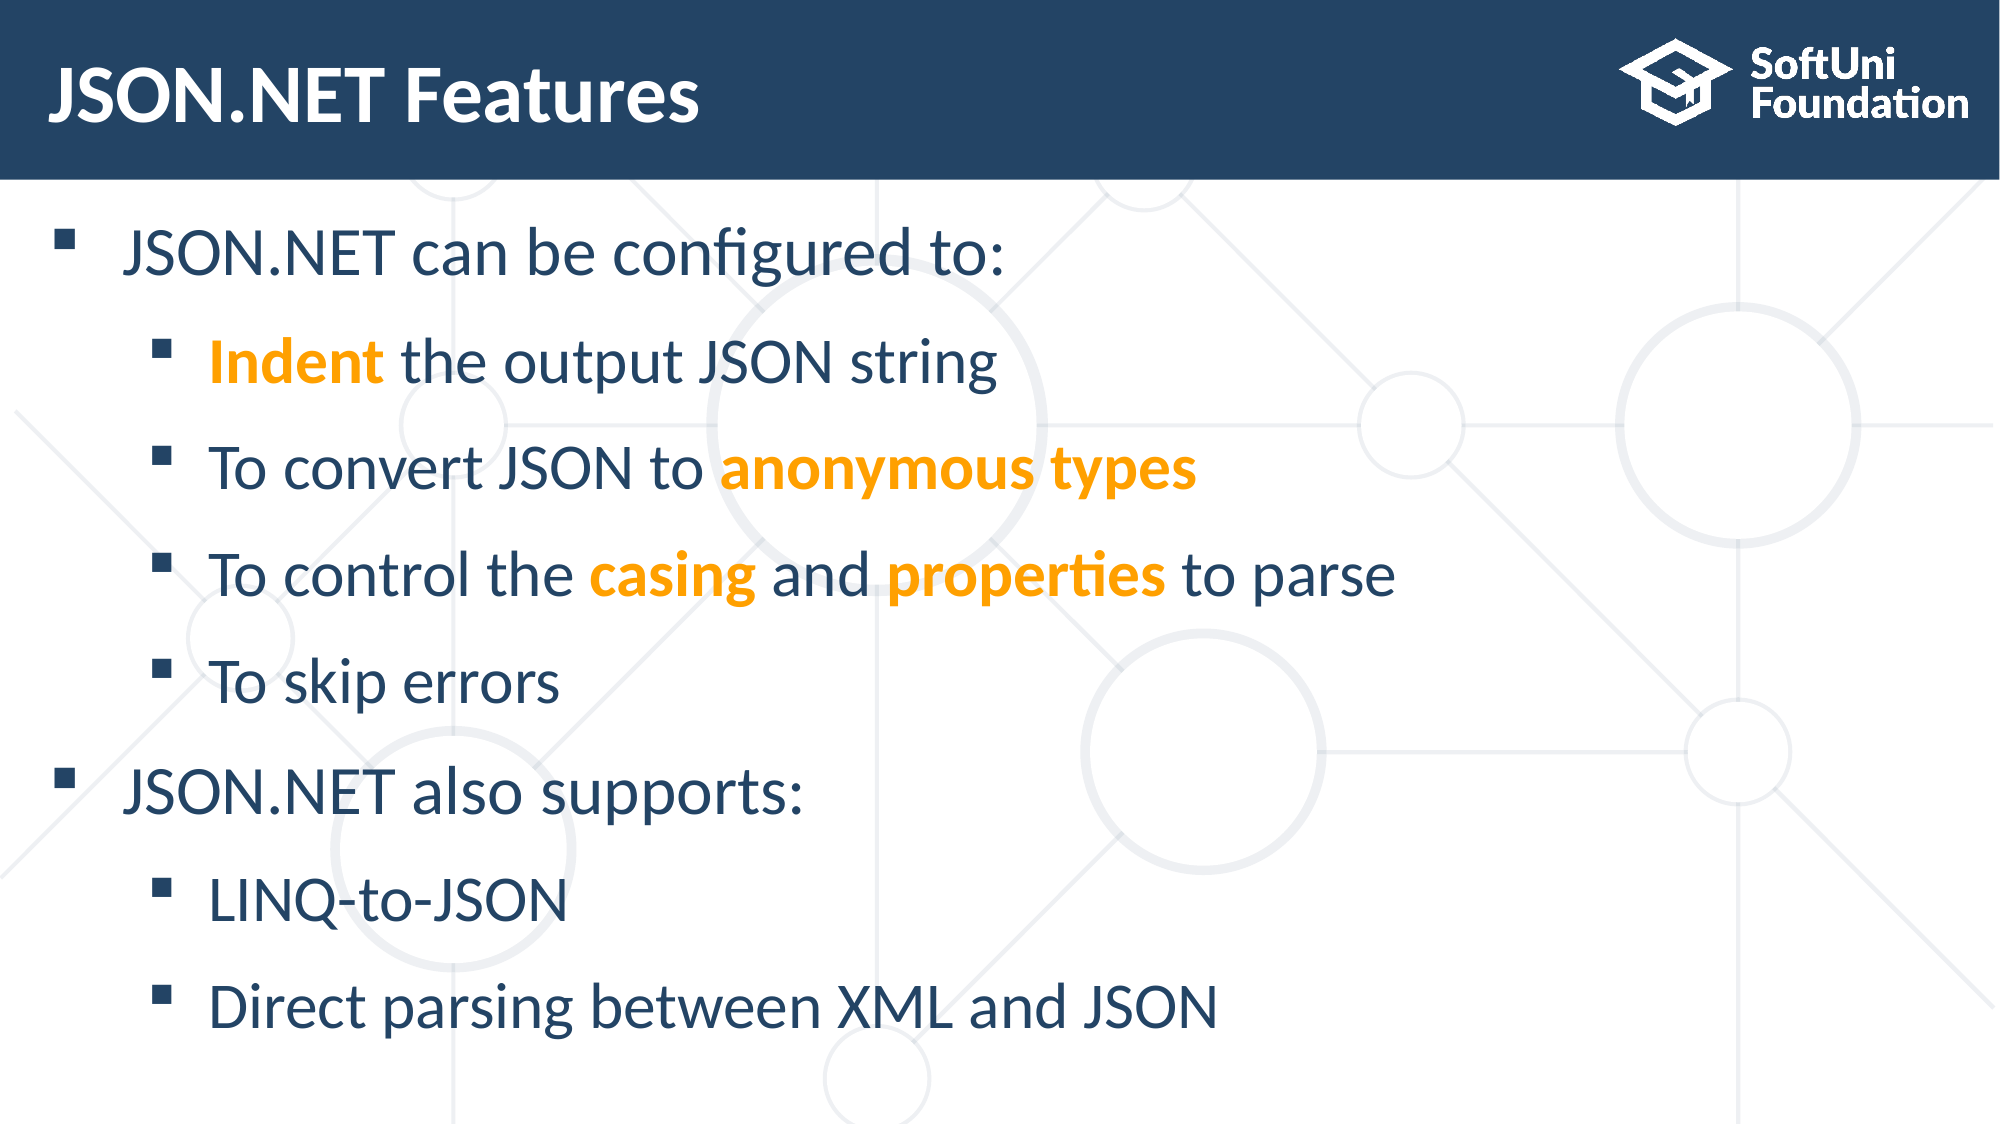

# JSON.NET Features
JSON.NET can be configured to:
Indent the output JSON string
To convert JSON to anonymous types
To control the casing and properties to parse
To skip errors
JSON.NET also supports:
LINQ-to-JSON
Direct parsing between XML and JSON